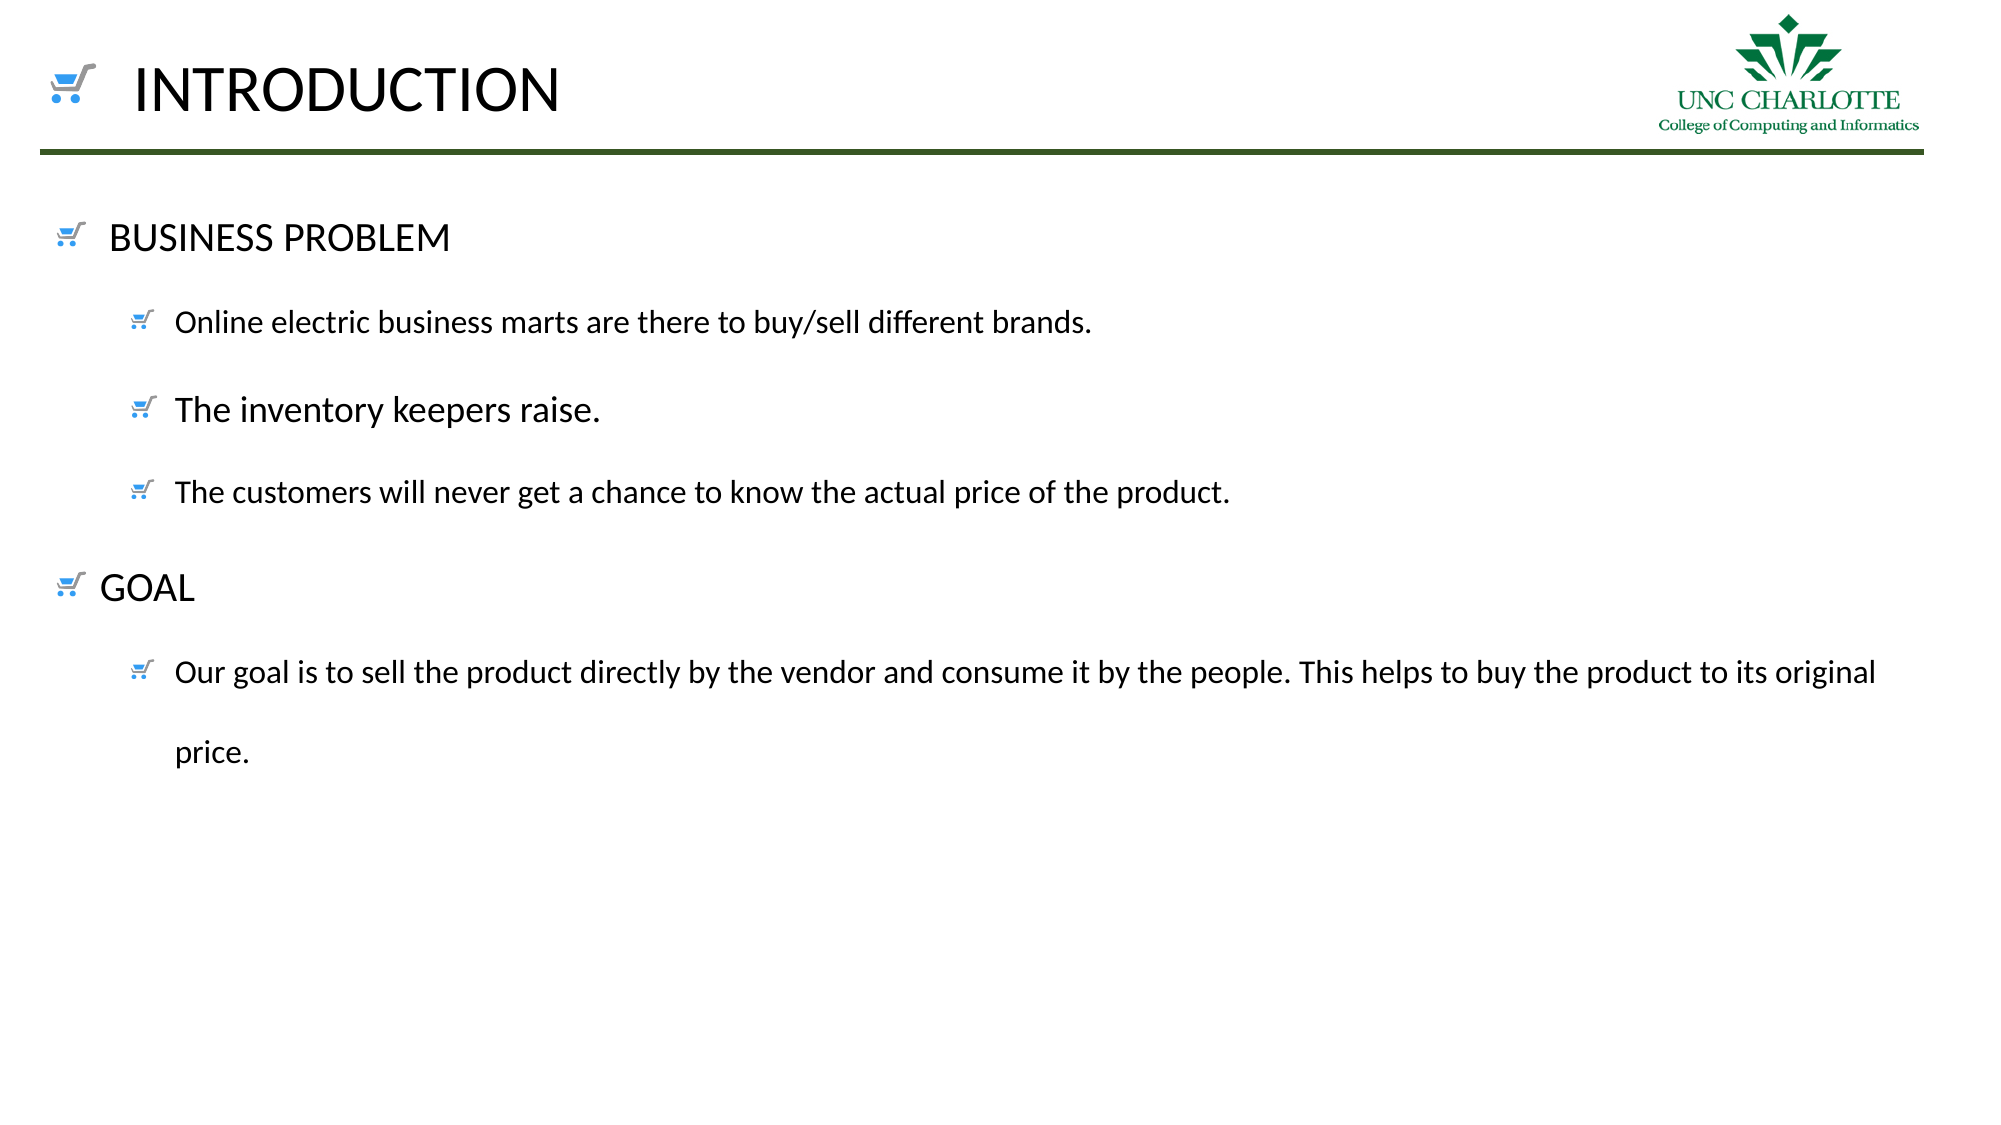

INTRODUCTION
 BUSINESS PROBLEM
Online electric business marts are there to buy/sell different brands.
The inventory keepers raise.
The customers will never get a chance to know the actual price of the product.
GOAL
Our goal is to sell the product directly by the vendor and consume it by the people. This helps to buy the product to its original price.